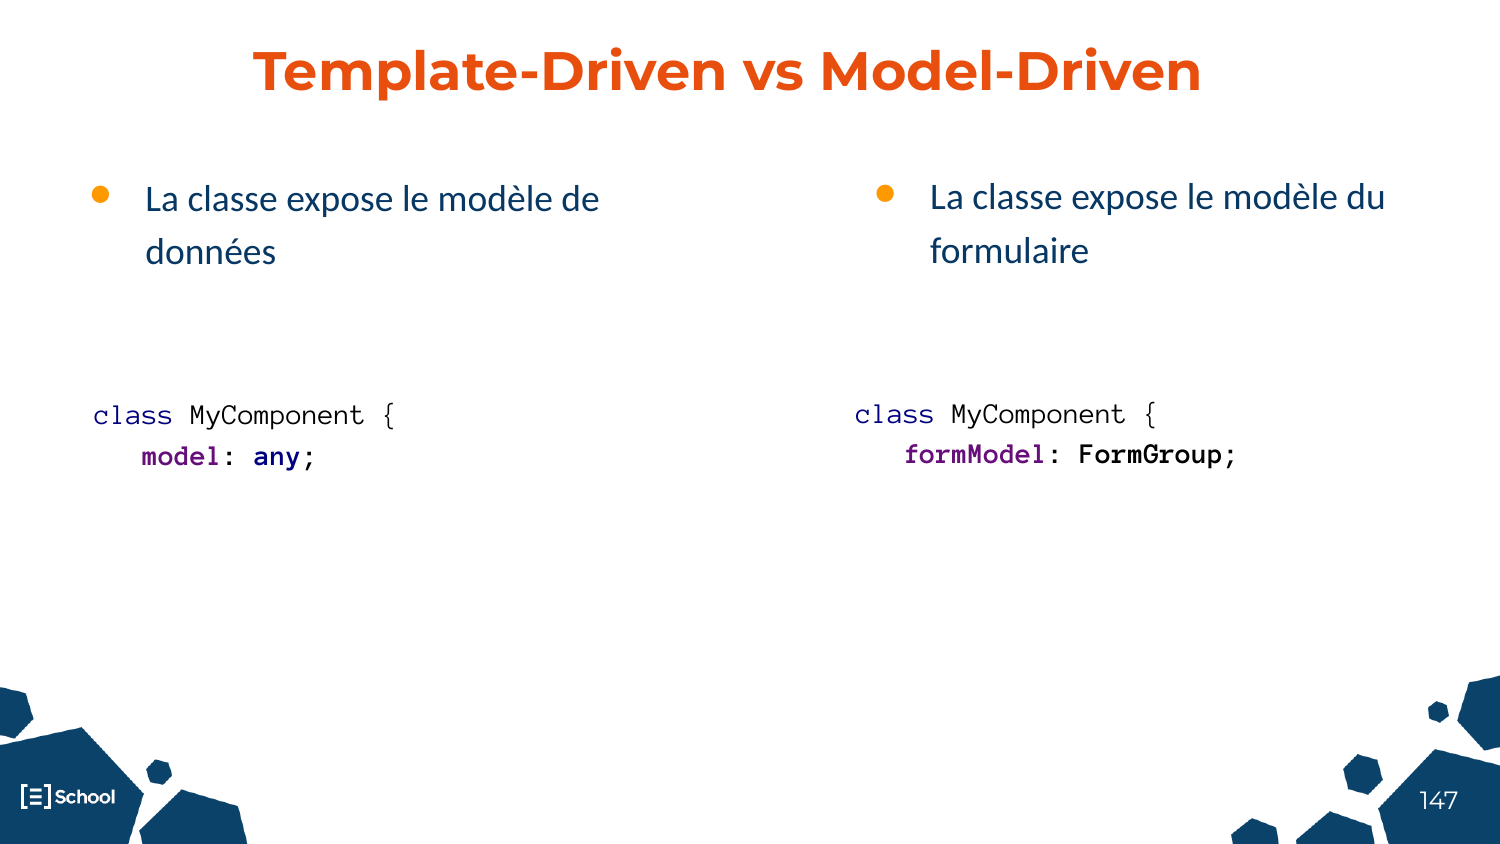

Template-Driven vs Model-Driven
La classe expose le modèle du formulaire

La classe expose le modèle de données

class MyComponent {
   formModel: FormGroup;

class MyComponent {
   model: any;

147